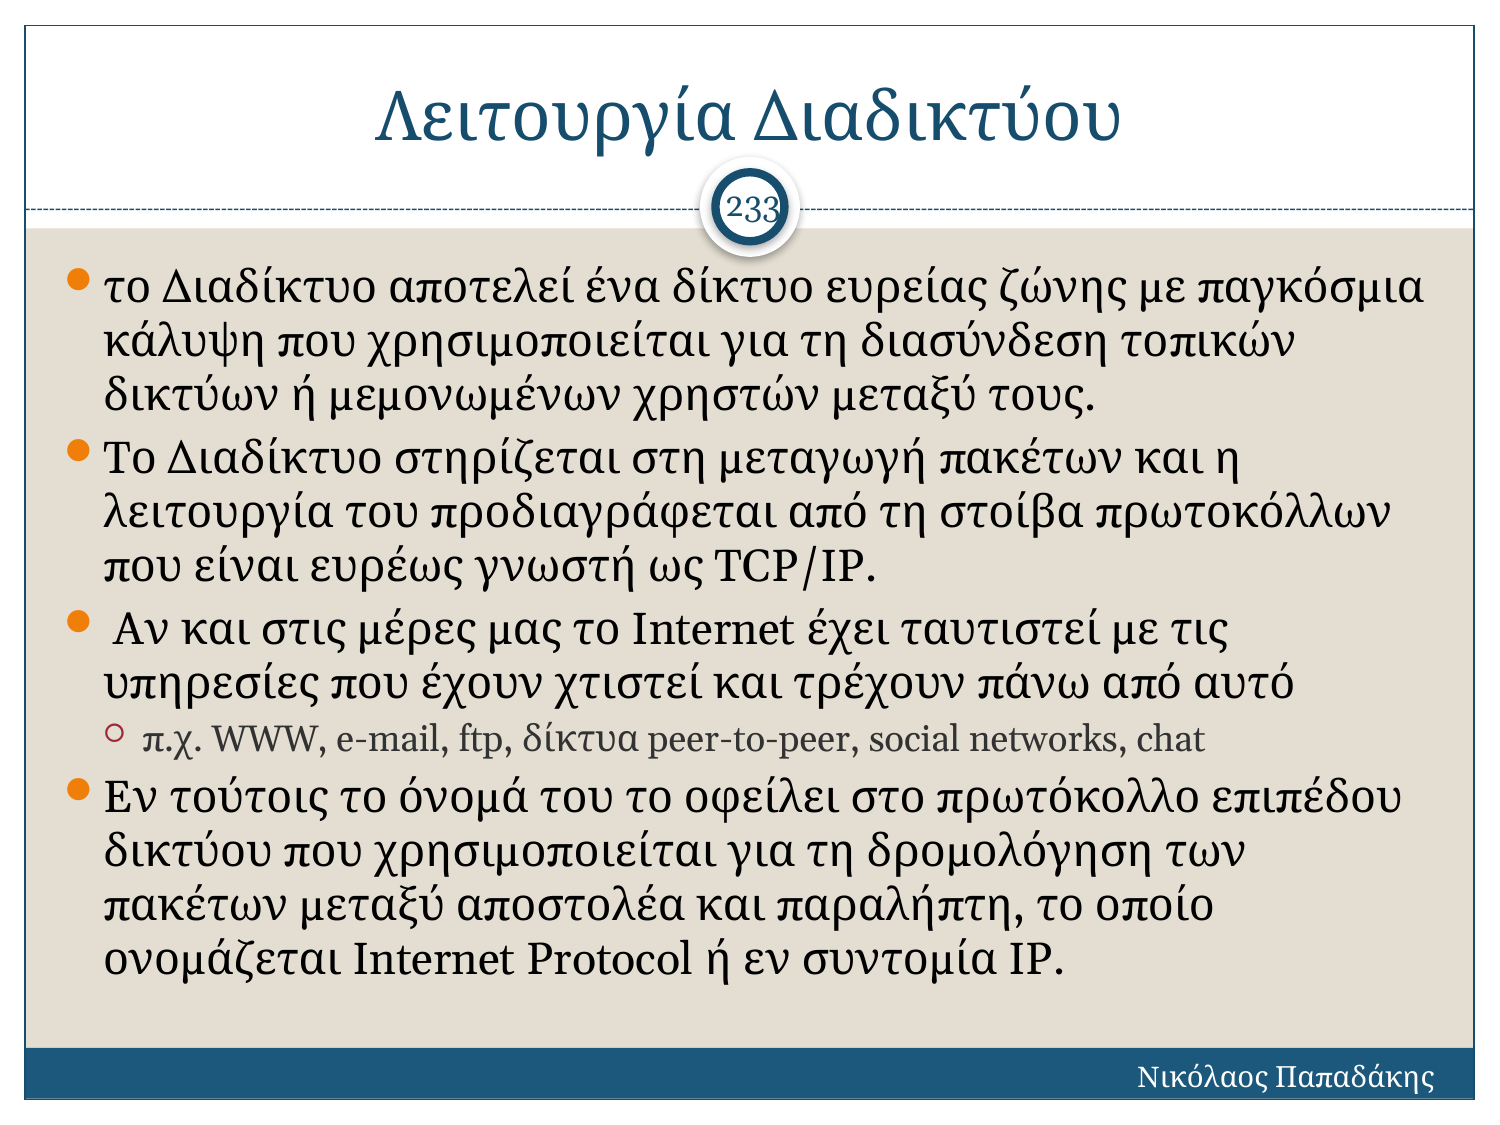

# Λειτουργία Διαδικτύου
233
το Διαδίκτυο αποτελεί ένα δίκτυο ευρείας ζώνης με παγκόσμια κάλυψη που χρησιμοποιείται για τη διασύνδεση τοπικών δικτύων ή μεμονωμένων χρηστών μεταξύ τους.
Το Διαδίκτυο στηρίζεται στη μεταγωγή πακέτων και η λειτουργία του προδιαγράφεται από τη στοίβα πρωτοκόλλων που είναι ευρέως γνωστή ως TCP/IP.
 Αν και στις μέρες μας το Internet έχει ταυτιστεί με τις υπηρεσίες που έχουν χτιστεί και τρέχουν πάνω από αυτό
π.χ. WWW, e-mail, ftp, δίκτυα peer-to-peer, social networks, chat
Εν τούτοις το όνομά του το οφείλει στο πρωτόκολλο επιπέδου δικτύου που χρησιμοποιείται για τη δρομολόγηση των πακέτων μεταξύ αποστολέα και παραλήπτη, το οποίο ονομάζεται Internet Protocol ή εν συντομία IP.

Νικόλαος Παπαδάκης